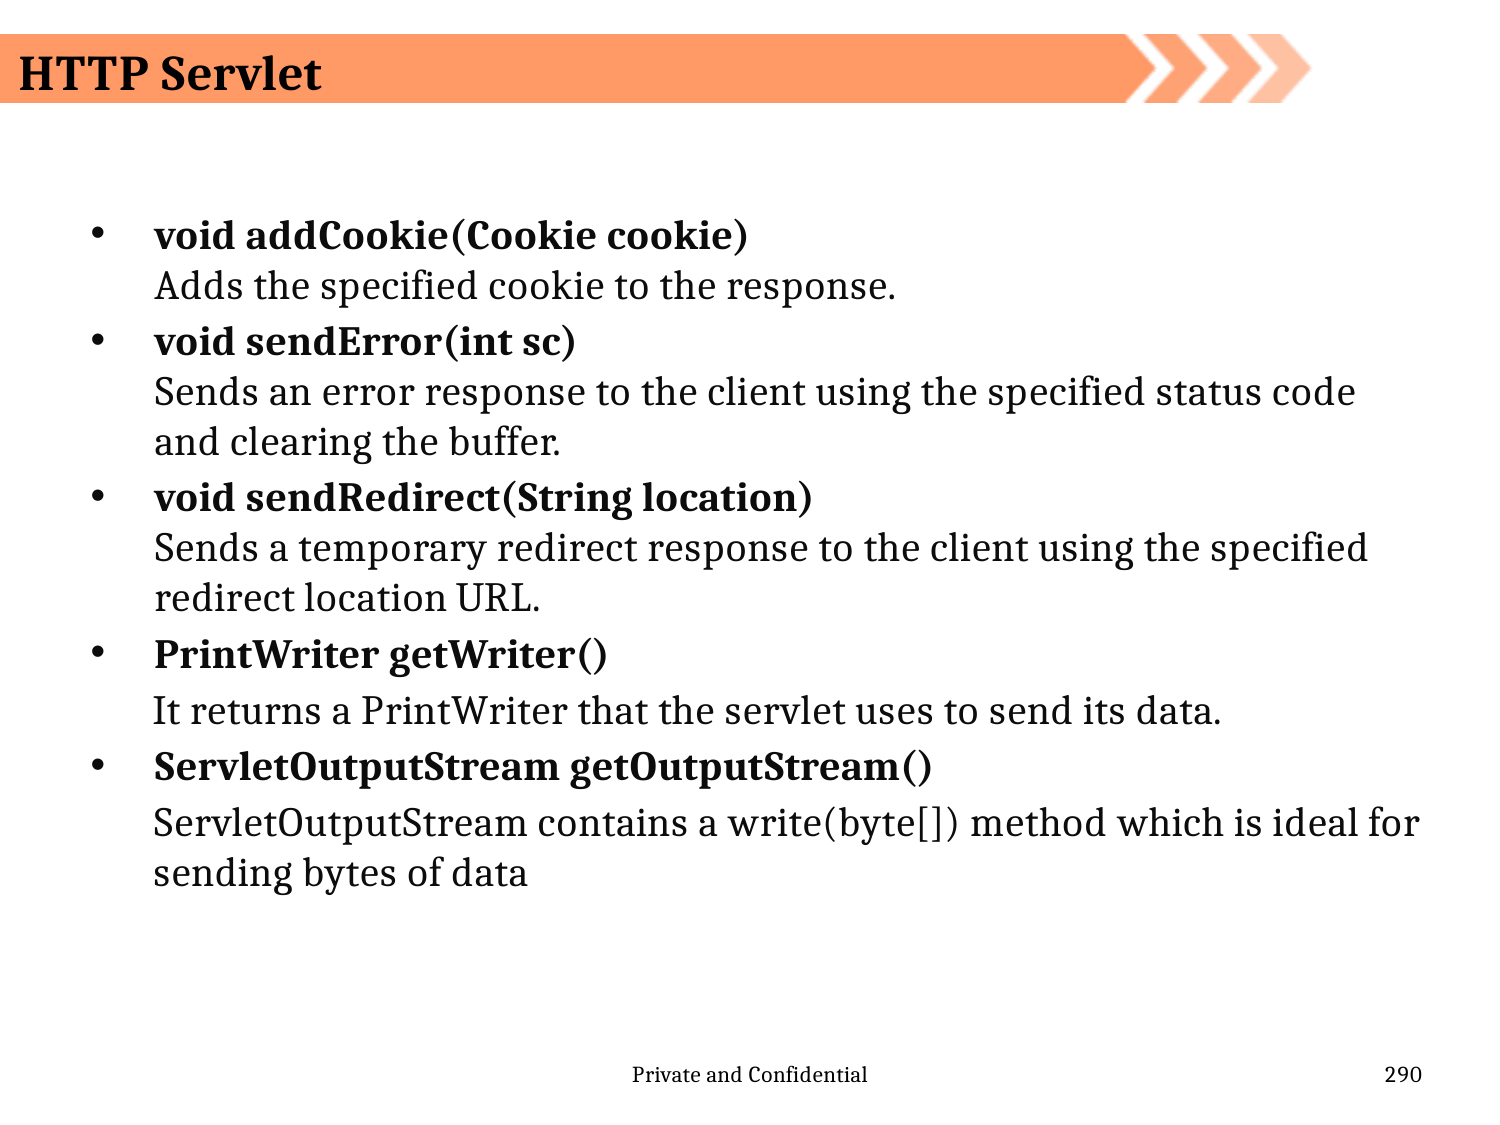

# HTTP Servlet
void addCookie(Cookie cookie)
Adds the specified cookie to the response.
void sendError(int sc)
Sends an error response to the client using the specified status code and clearing the buffer.
void sendRedirect(String location)
Sends a temporary redirect response to the client using the specified redirect location URL.
PrintWriter getWriter()
It returns a PrintWriter that the servlet uses to send its data.
ServletOutputStream getOutputStream()
ServletOutputStream contains a write(byte[]) method which is ideal for sending bytes of data